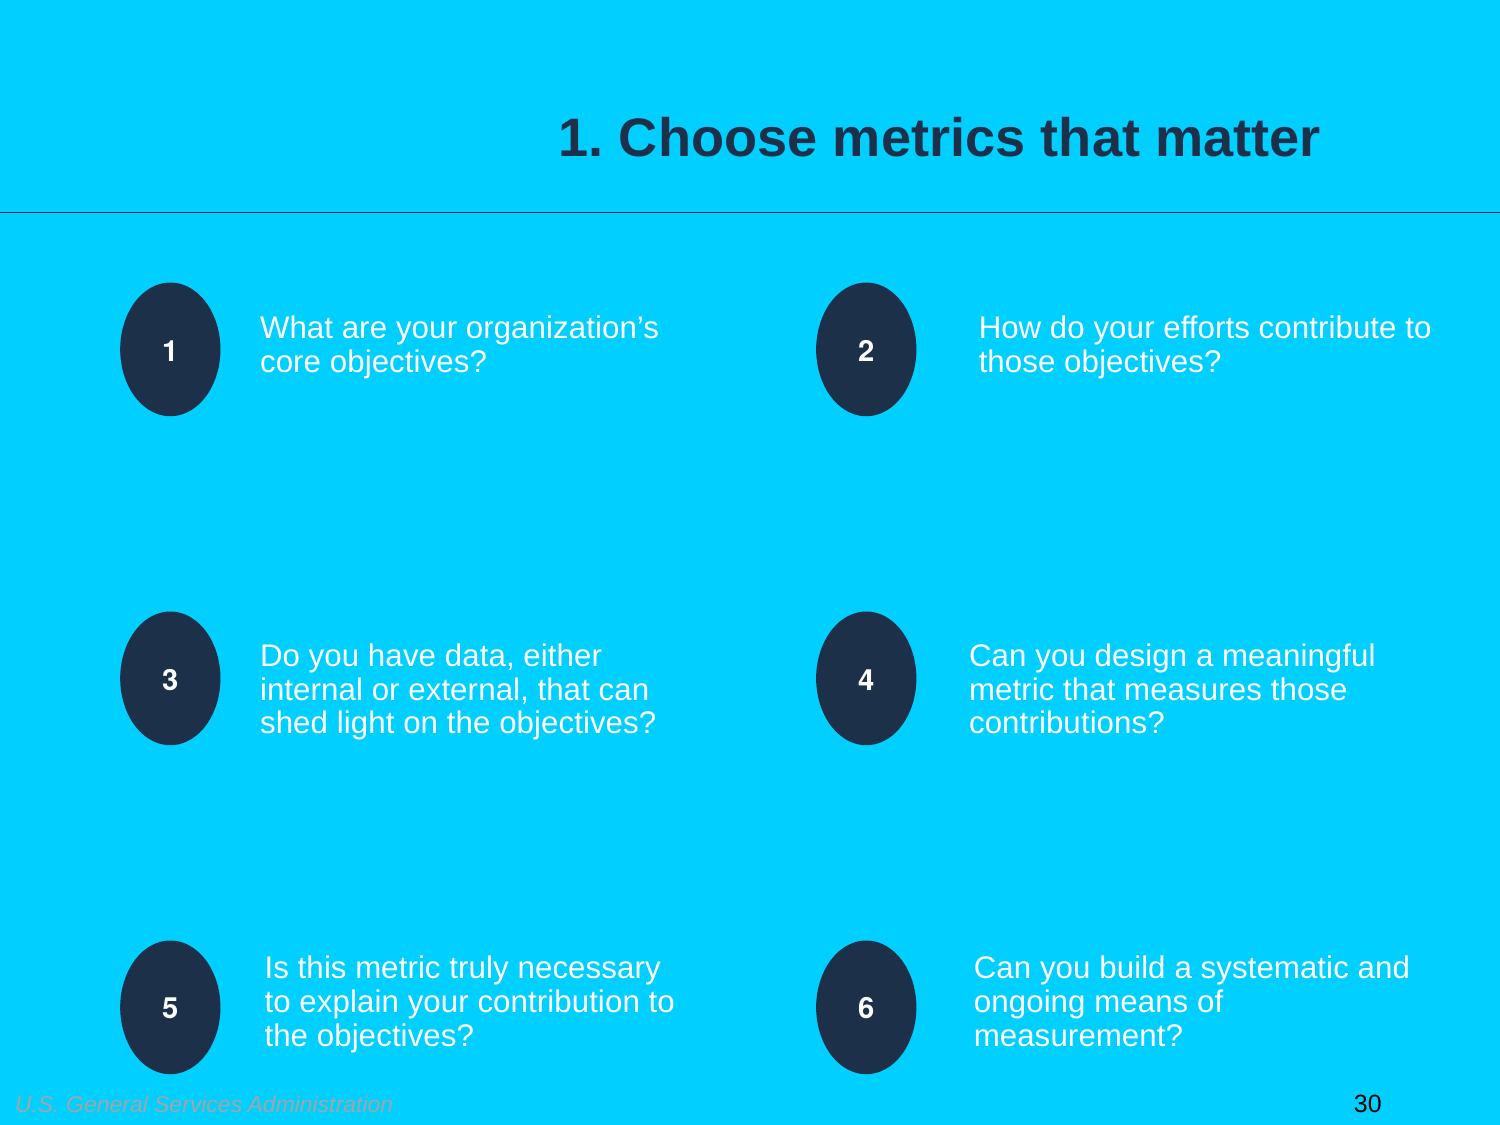

# 1. Choose metrics that matter

What are your organization’s core objectives?
How do your efforts contribute to those objectives?
Do you have data, either internal or external, that can shed light on the objectives?
Can you design a meaningful metric that measures those contributions?
Is this metric truly necessary to explain your contribution to the objectives?
Can you build a systematic and ongoing means of measurement?
30